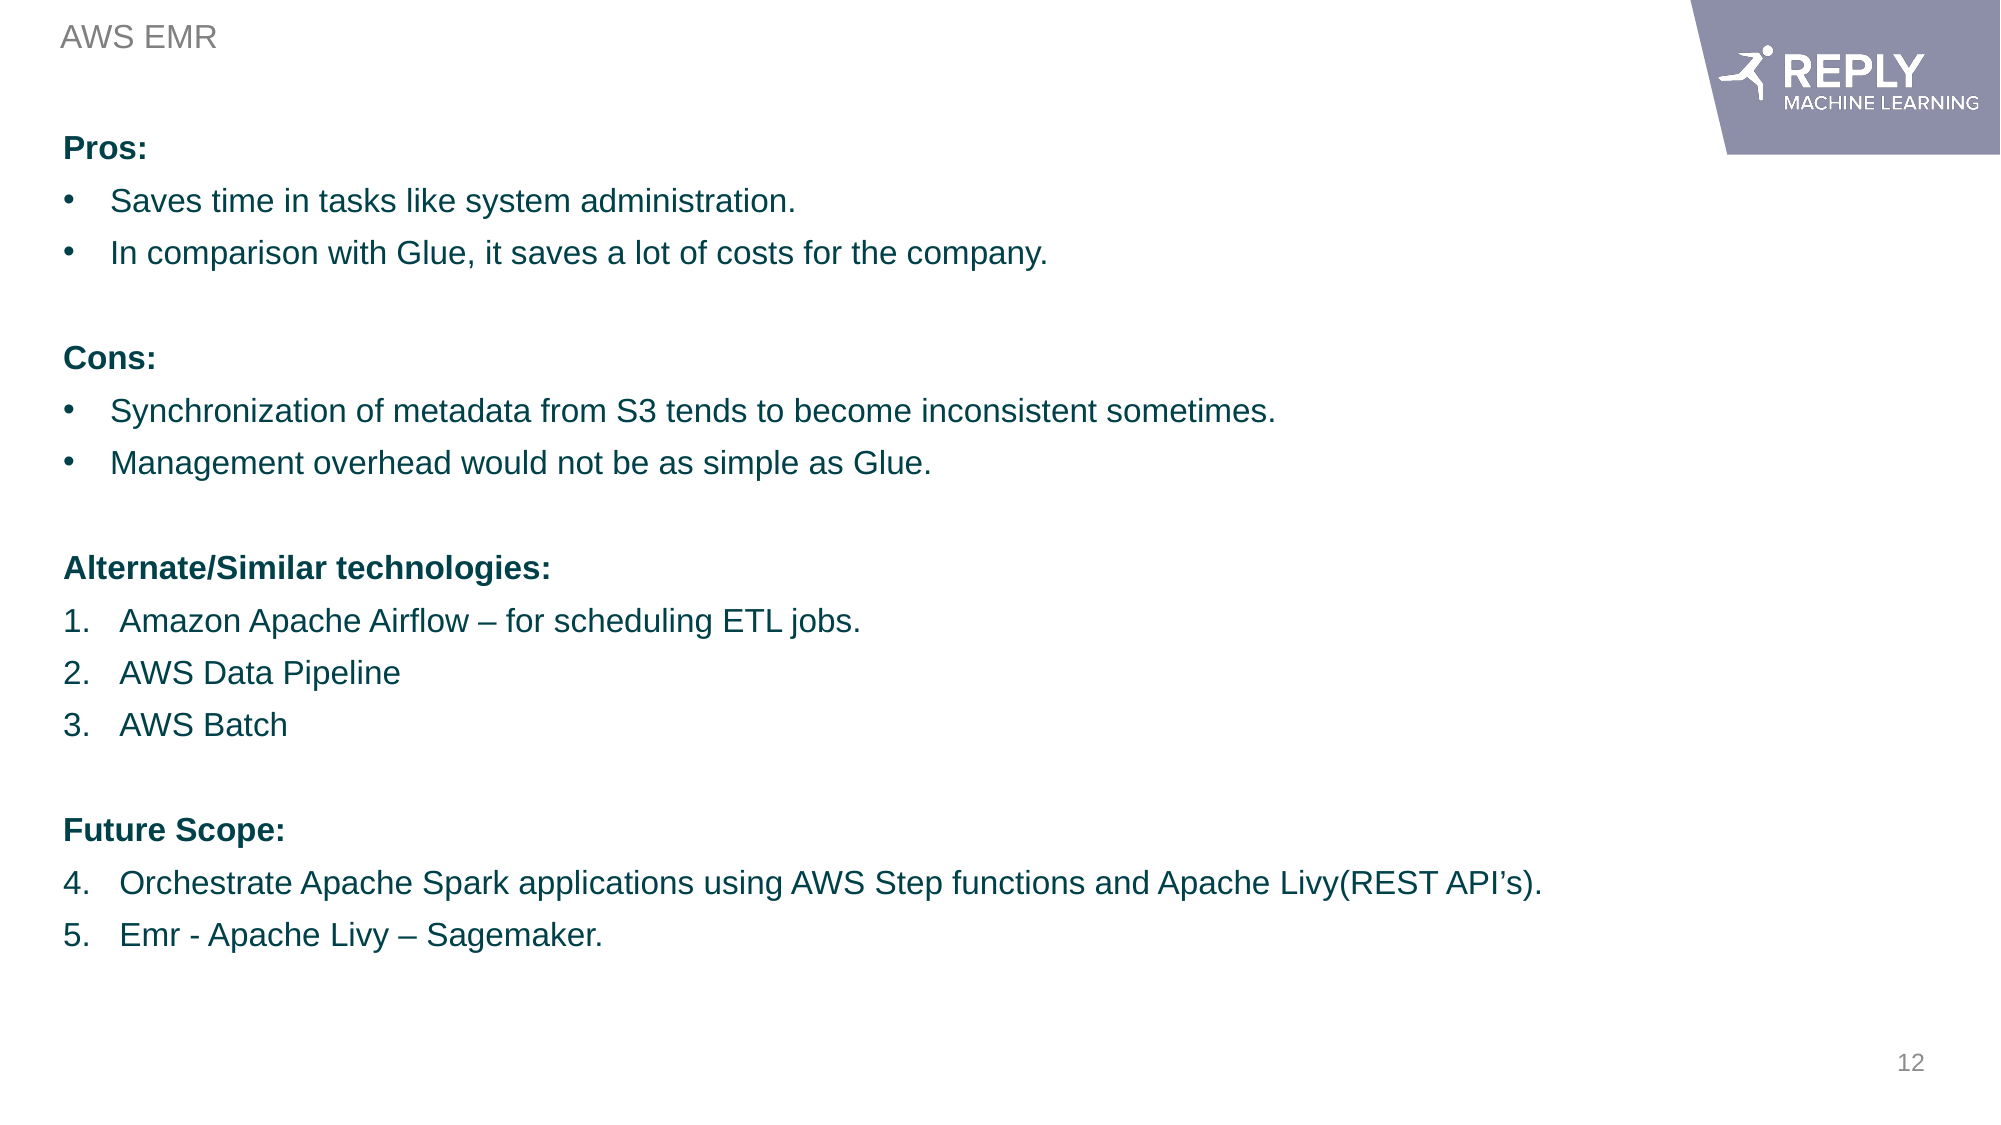

AWS EMR
Pros:
Saves time in tasks like system administration.
In comparison with Glue, it saves a lot of costs for the company.

Cons:
Synchronization of metadata from S3 tends to become inconsistent sometimes.
Management overhead would not be as simple as Glue.

Alternate/Similar technologies:
Amazon Apache Airflow – for scheduling ETL jobs.
AWS Data Pipeline
AWS Batch

Future Scope:
Orchestrate Apache Spark applications using AWS Step functions and Apache Livy(REST API’s).
Emr - Apache Livy – Sagemaker.

12